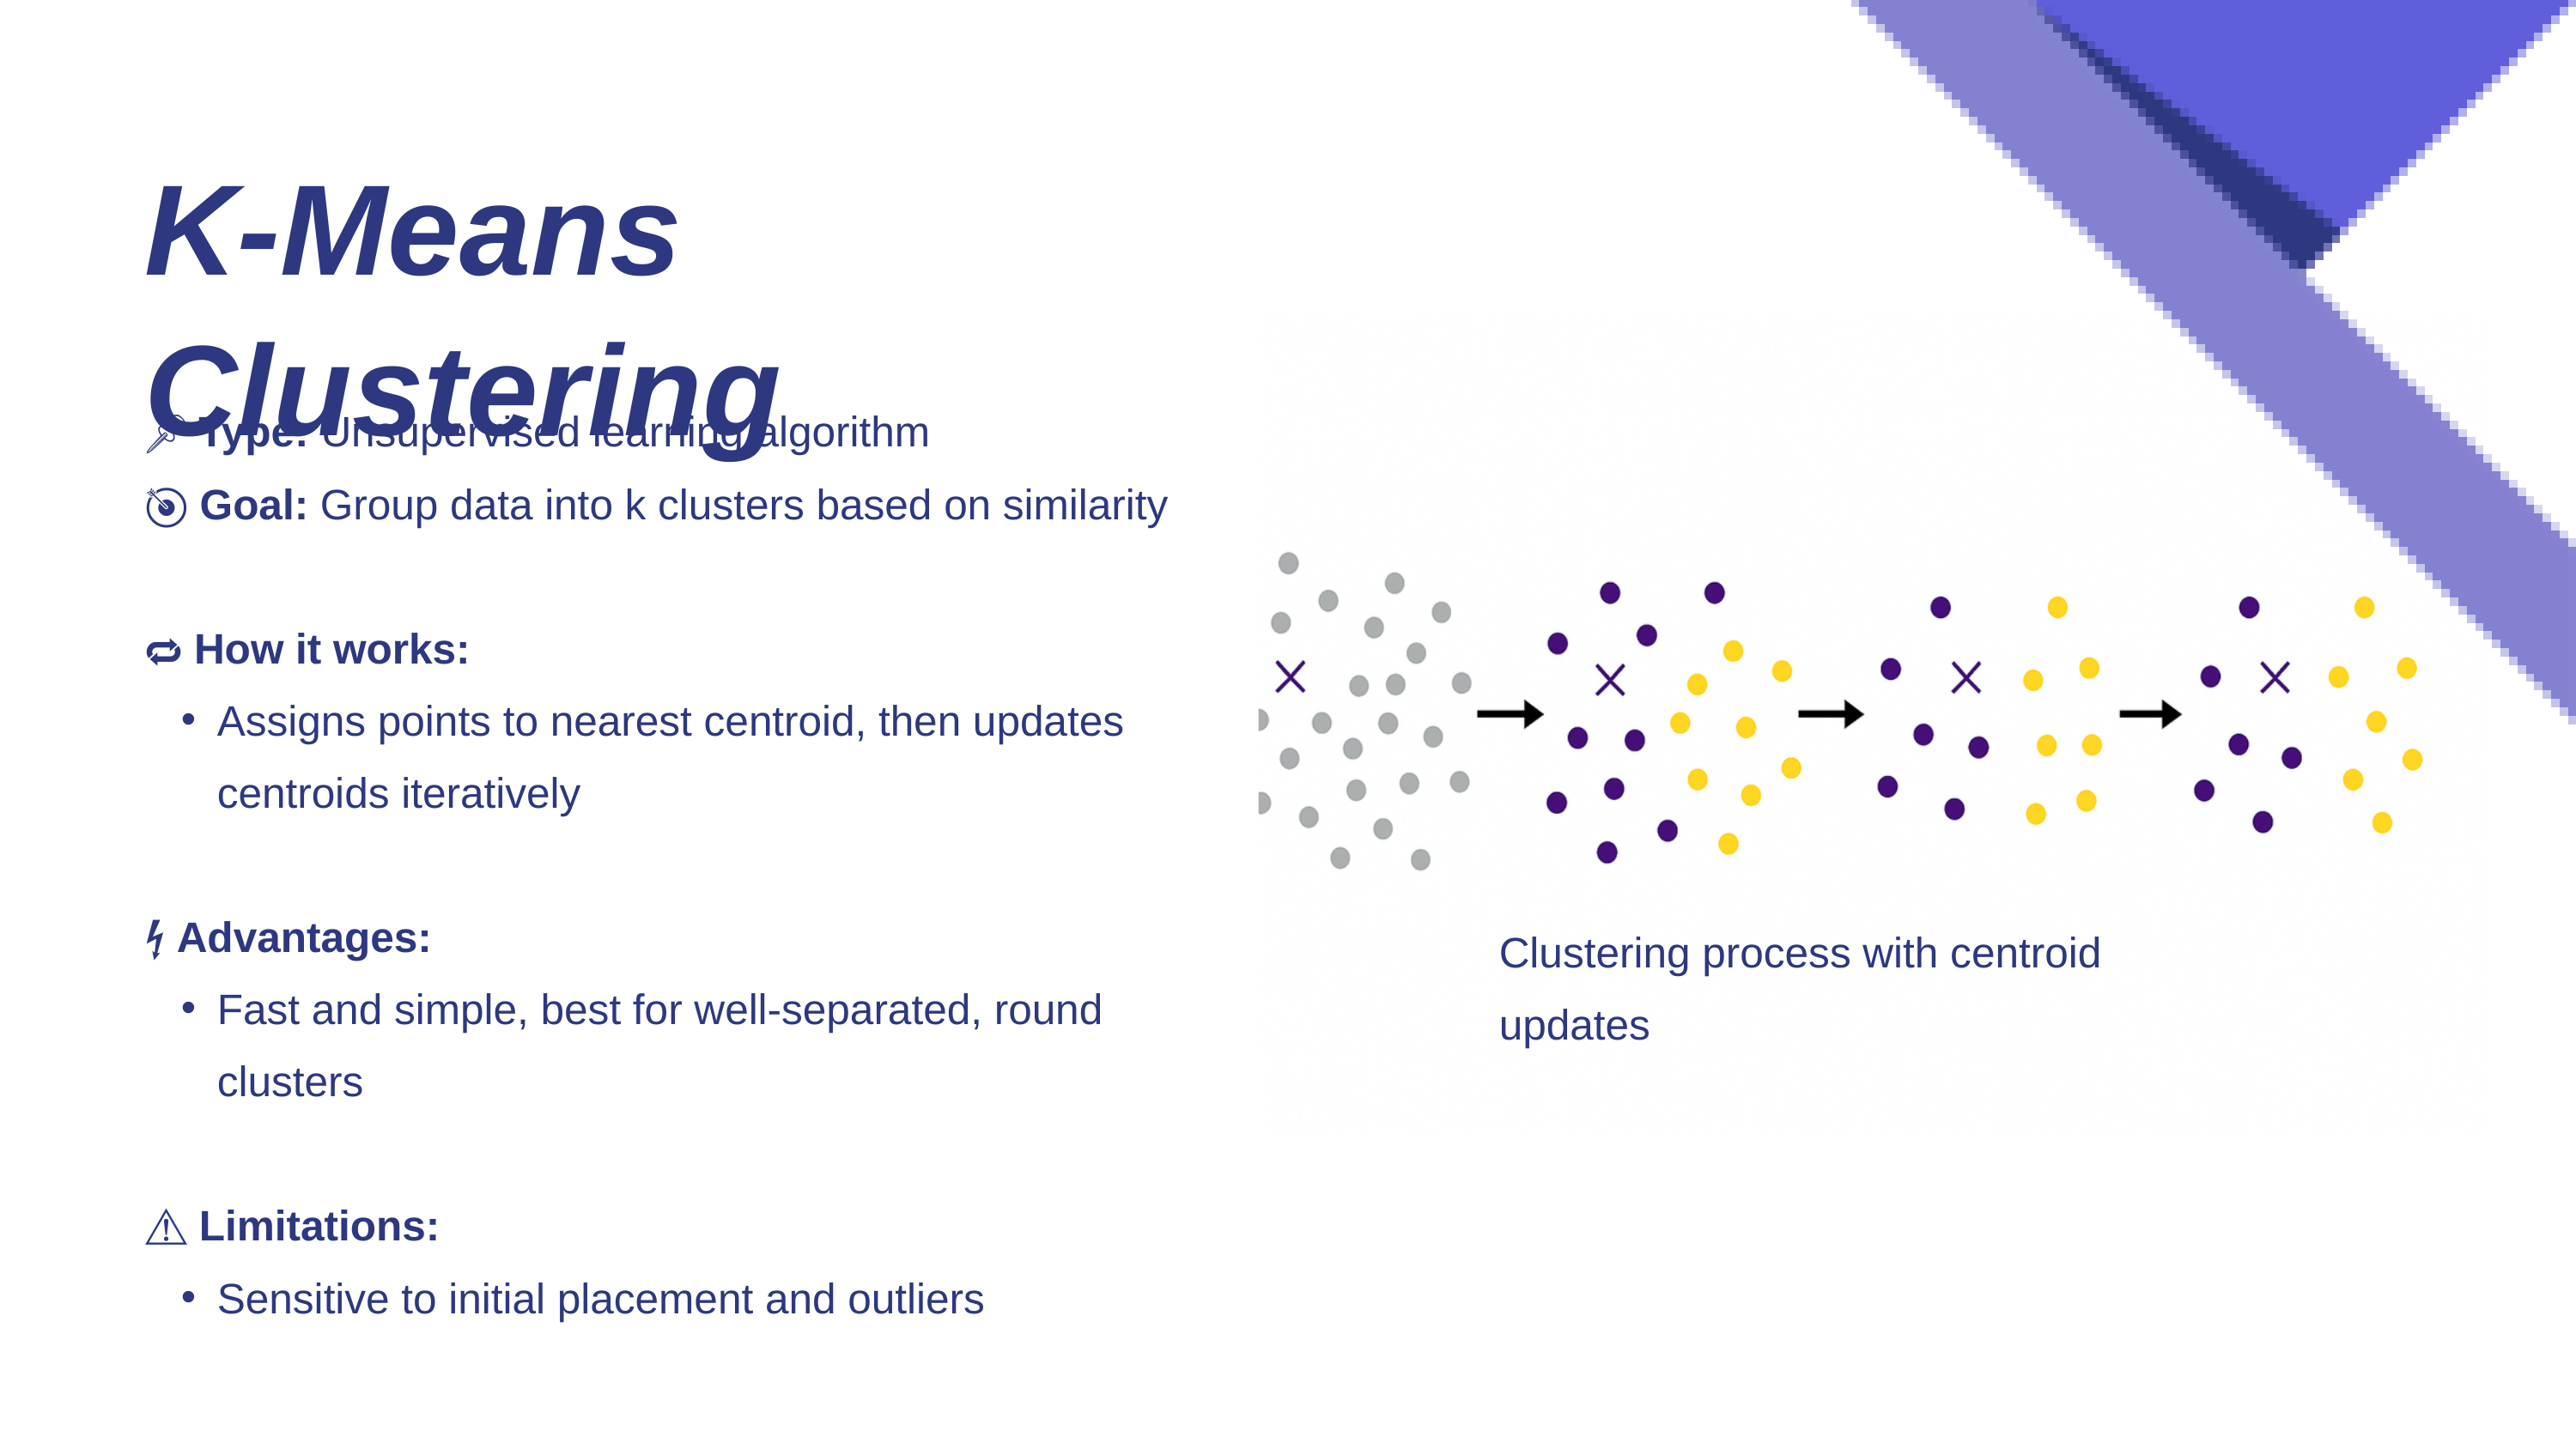

K-Means Clustering

📌 Type: Unsupervised learning algorithm
🎯 Goal: Group data into k clusters based on similarity

🔁 How it works:
Assigns points to nearest centroid, then updates centroids iteratively

⚡ Advantages:
Fast and simple, best for well-separated, round clusters

⚠️ Limitations:
Sensitive to initial placement and outliers

Clustering process with centroid updates